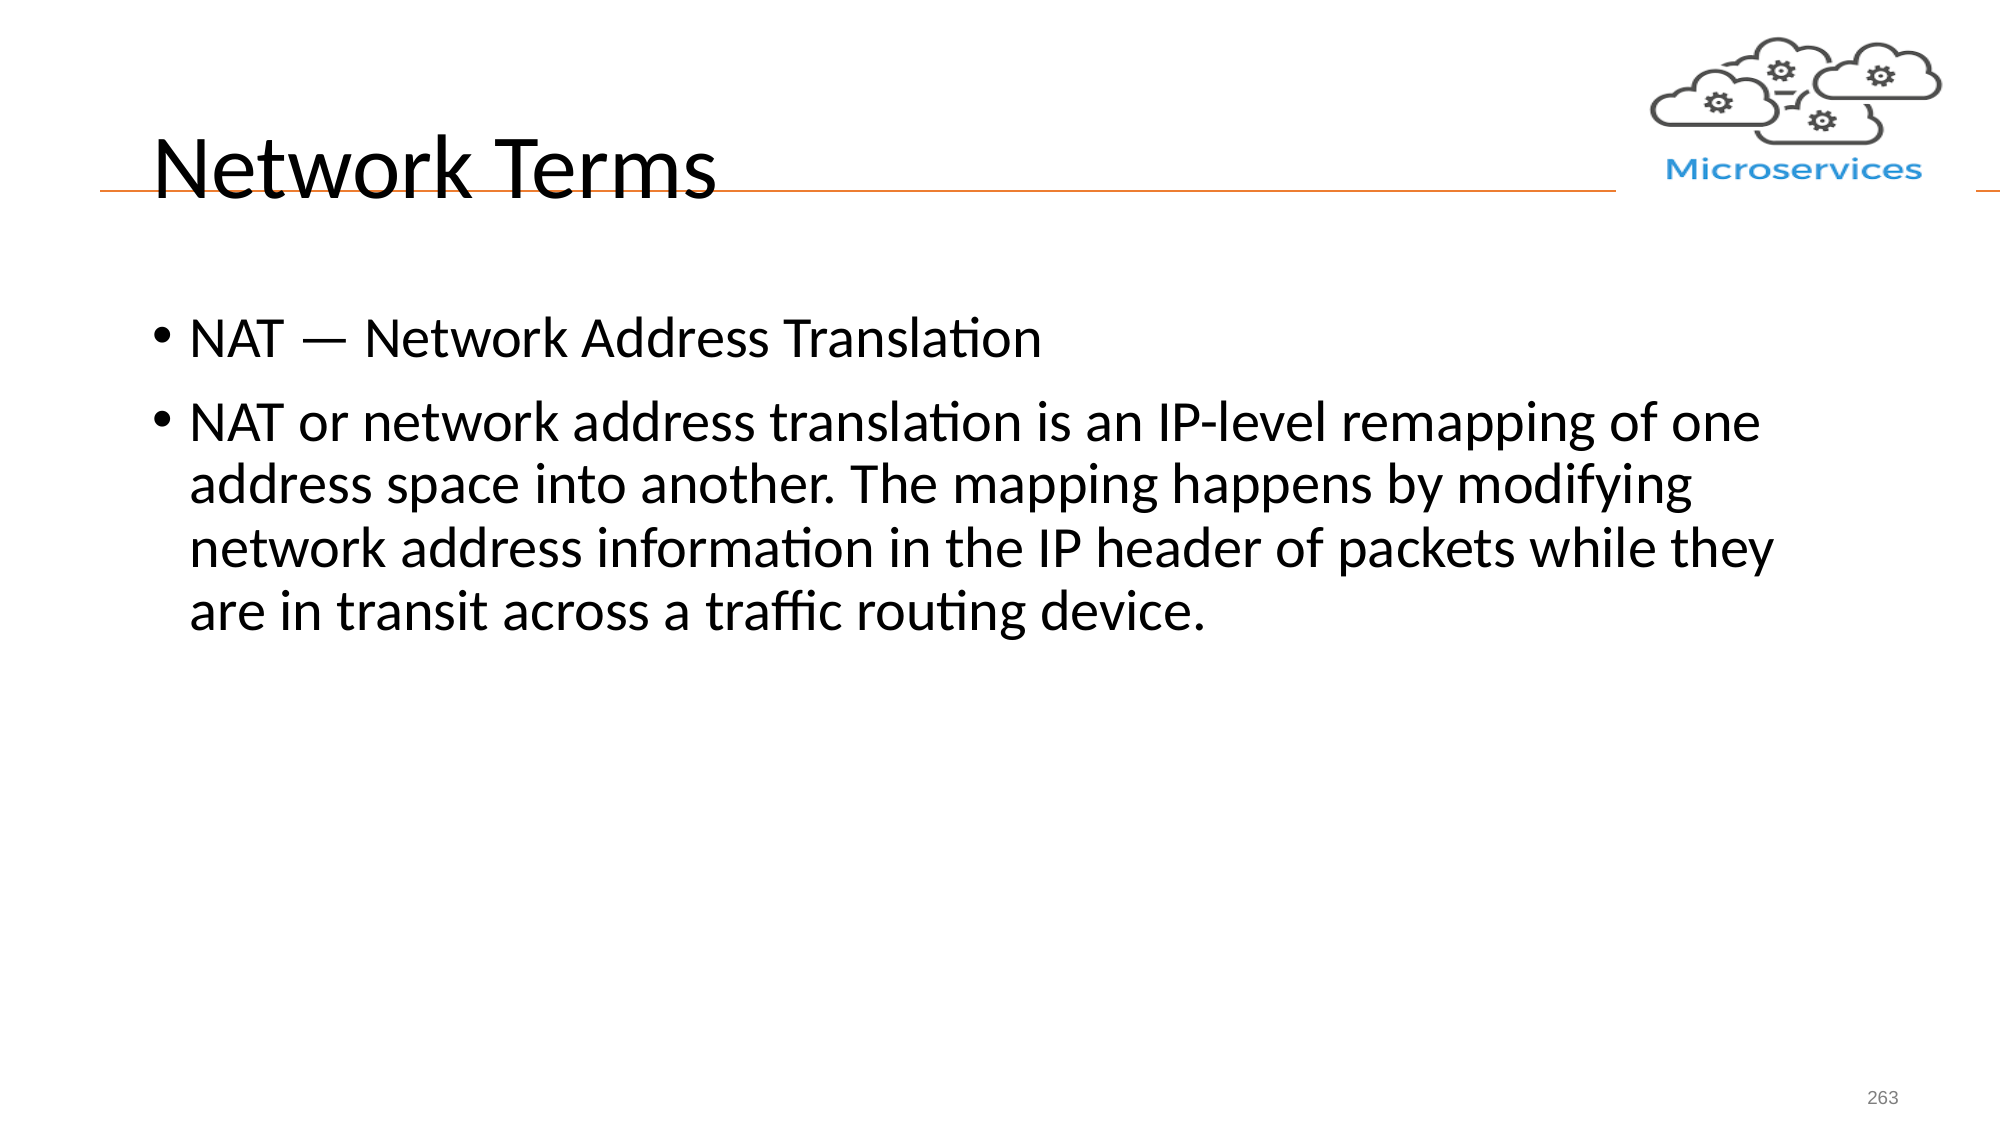

# Network Terms
NAT — Network Address Translation
NAT or network address translation is an IP-level remapping of one address space into another. The mapping happens by modifying network address information in the IP header of packets while they are in transit across a traffic routing device.